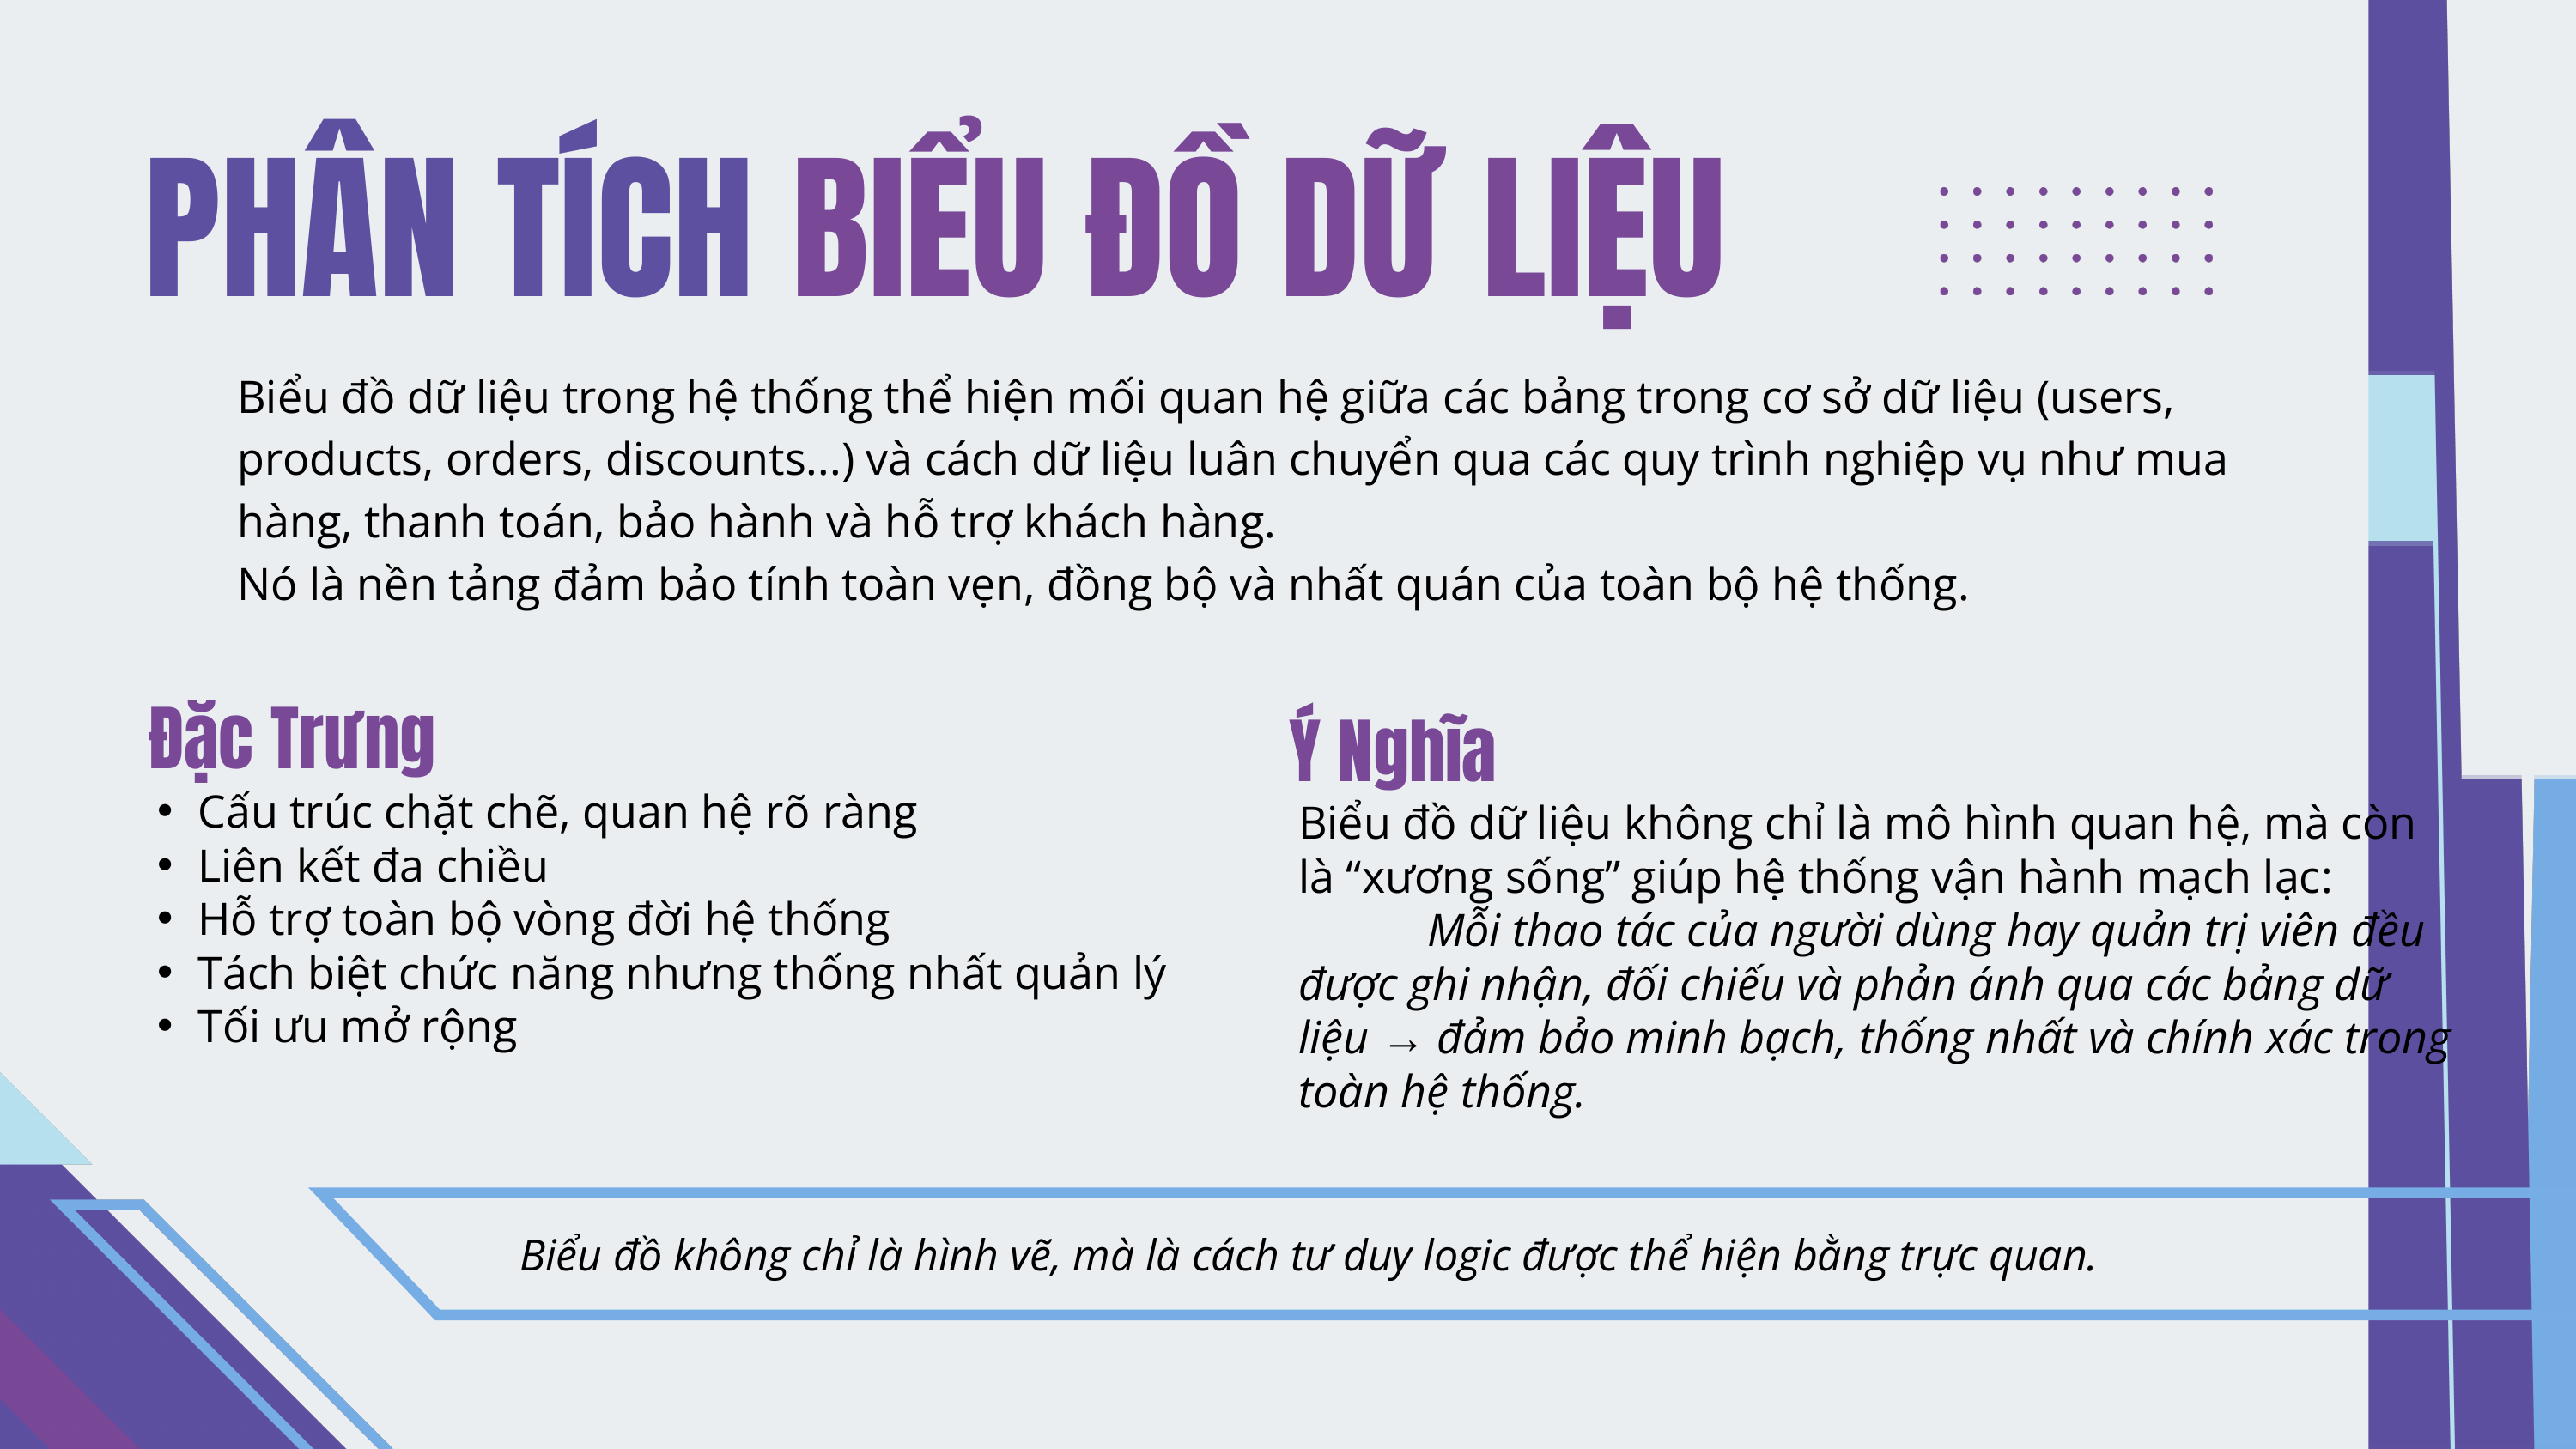

PHÂN TÍCH BIỂU ĐỒ DỮ LIỆU

Biểu đồ dữ liệu trong hệ thống thể hiện mối quan hệ giữa các bảng trong cơ sở dữ liệu (users, products, orders, discounts...) và cách dữ liệu luân chuyển qua các quy trình nghiệp vụ như mua hàng, thanh toán, bảo hành và hỗ trợ khách hàng.
Nó là nền tảng đảm bảo tính toàn vẹn, đồng bộ và nhất quán của toàn bộ hệ thống.

Đặc Trưng
Ý Nghĩa
Cấu trúc chặt chẽ, quan hệ rõ ràng
Liên kết đa chiều
Hỗ trợ toàn bộ vòng đời hệ thống
Tách biệt chức năng nhưng thống nhất quản lý
Tối ưu mở rộng
Biểu đồ dữ liệu không chỉ là mô hình quan hệ, mà còn là “xương sống” giúp hệ thống vận hành mạch lạc:
	Mỗi thao tác của người dùng hay quản trị viên đều được ghi nhận, đối chiếu và phản ánh qua các bảng dữ liệu → đảm bảo minh bạch, thống nhất và chính xác trong toàn hệ thống.

Biểu đồ không chỉ là hình vẽ, mà là cách tư duy logic được thể hiện bằng trực quan.